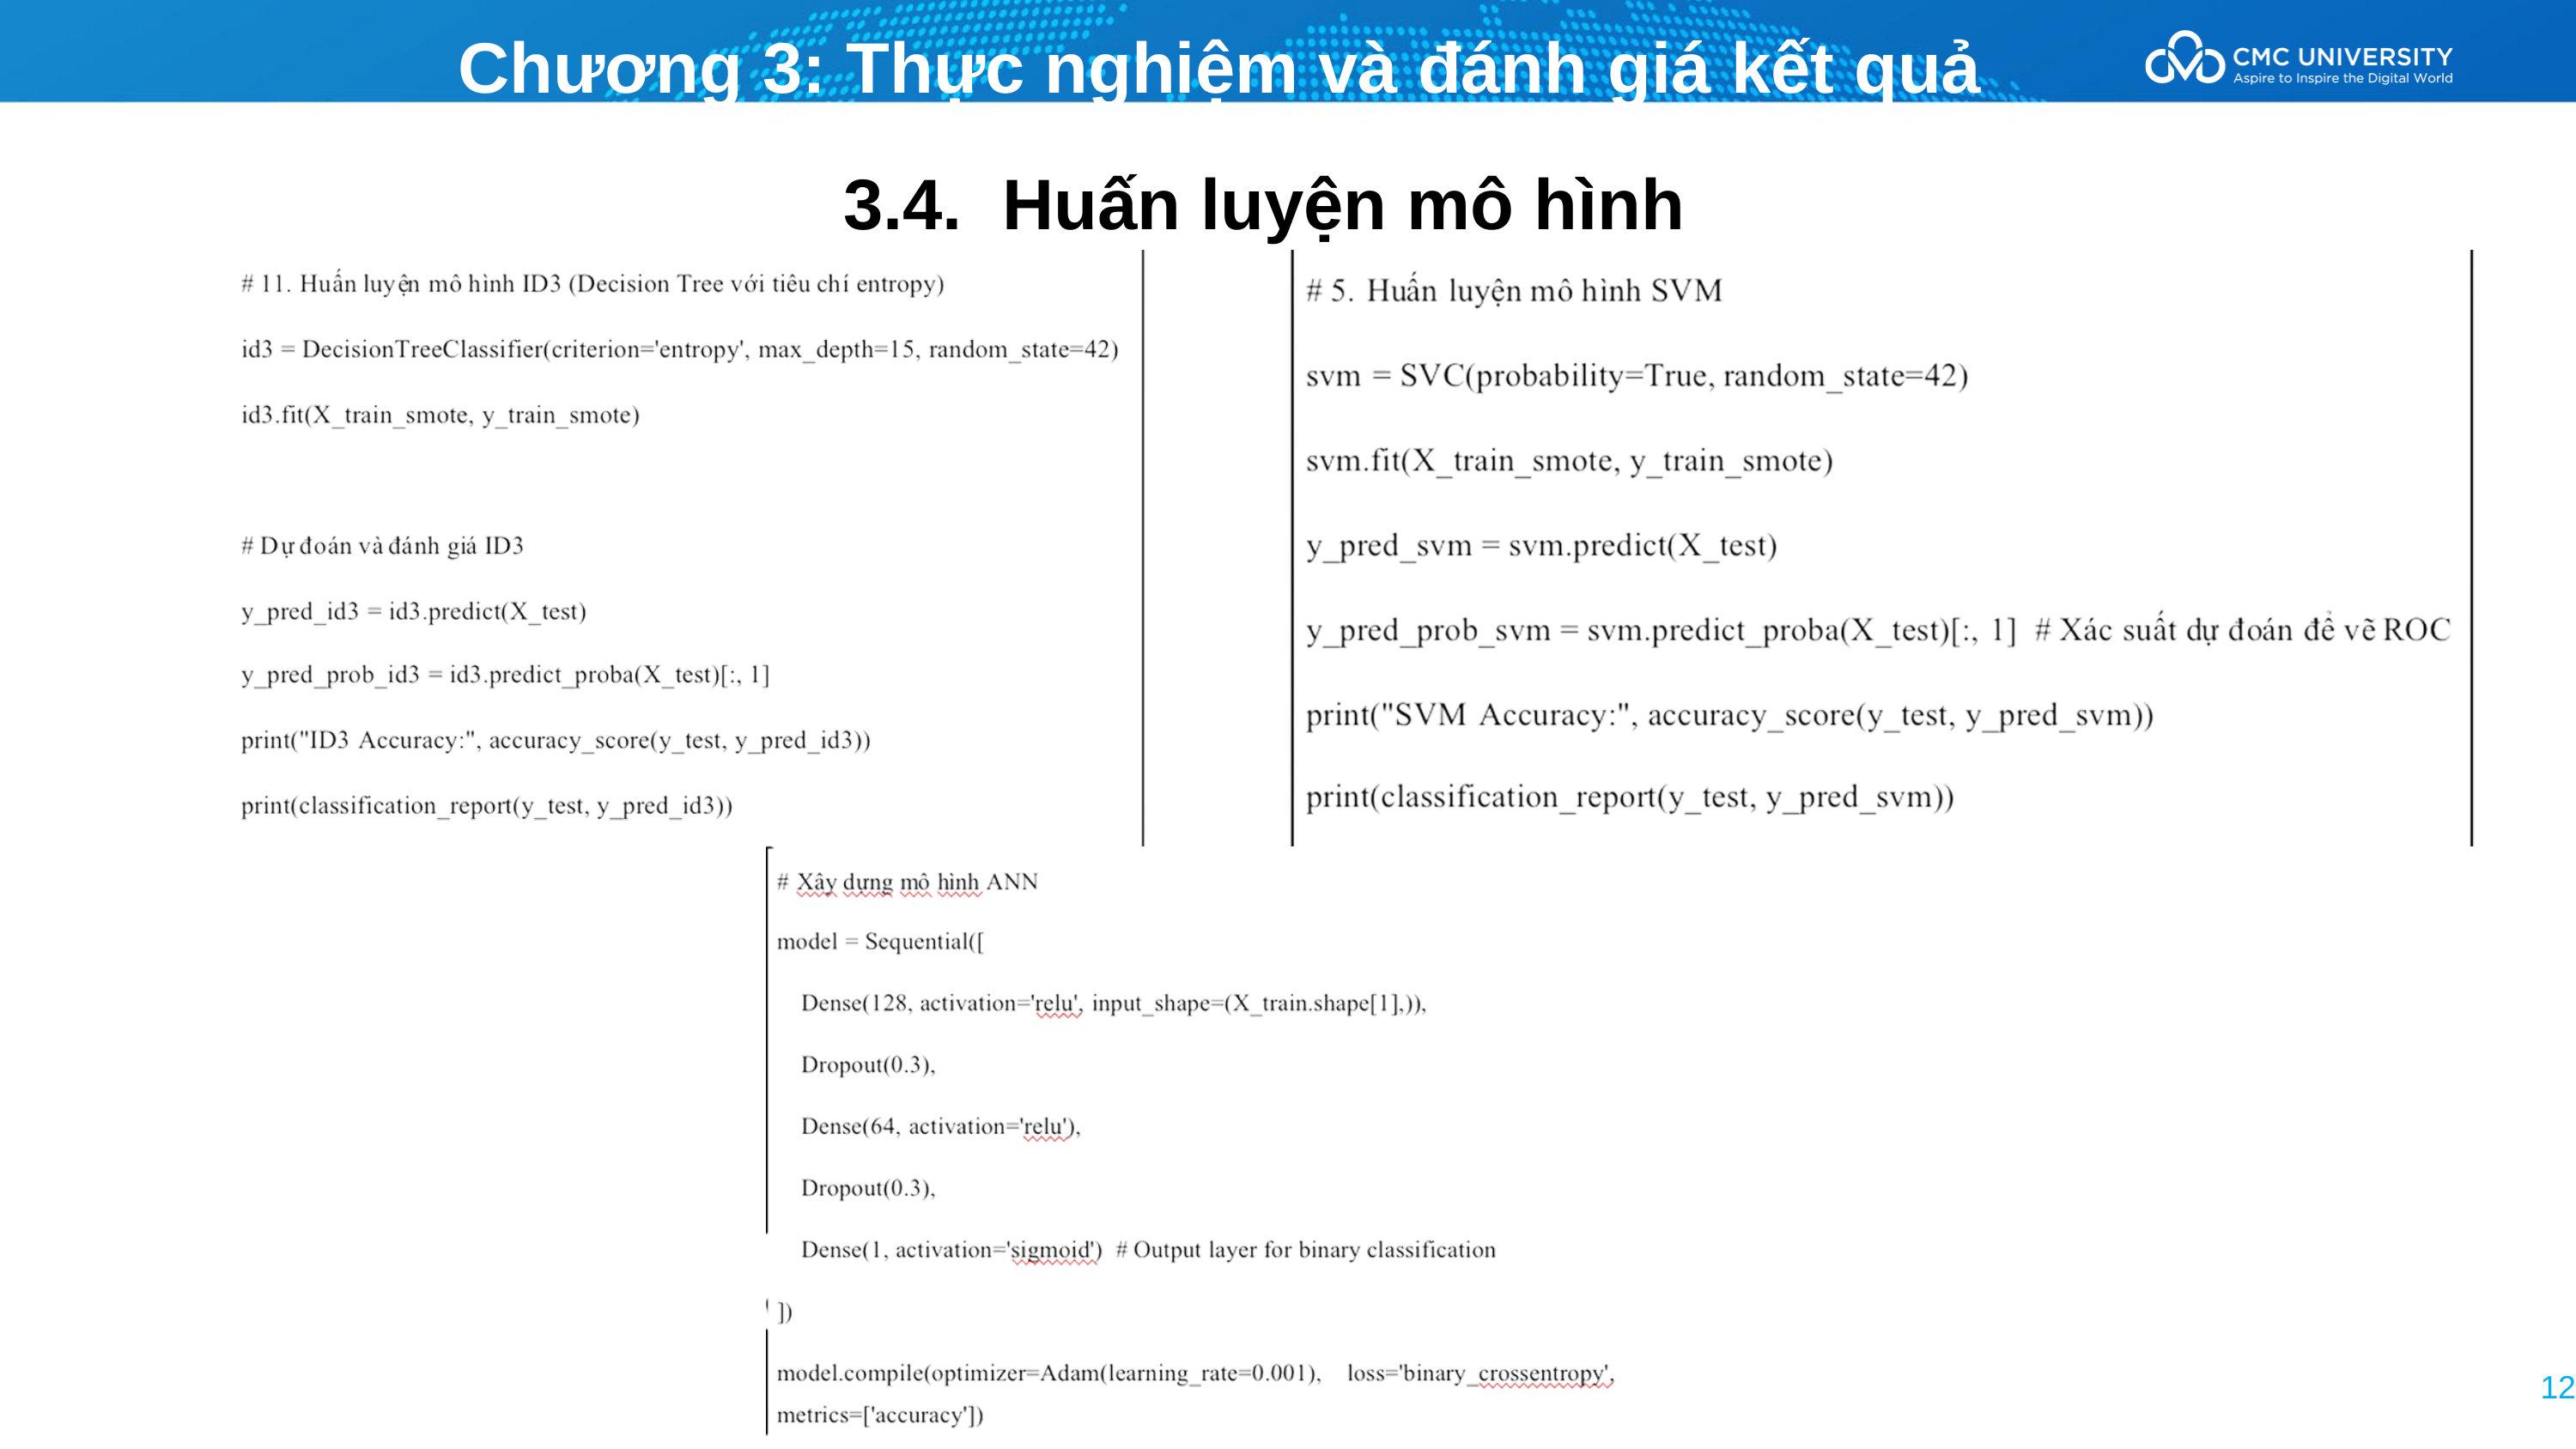

Chương 3: Thực nghiệm và đánh giá kết quả

3.4.  Huấn luyện mô hình

12